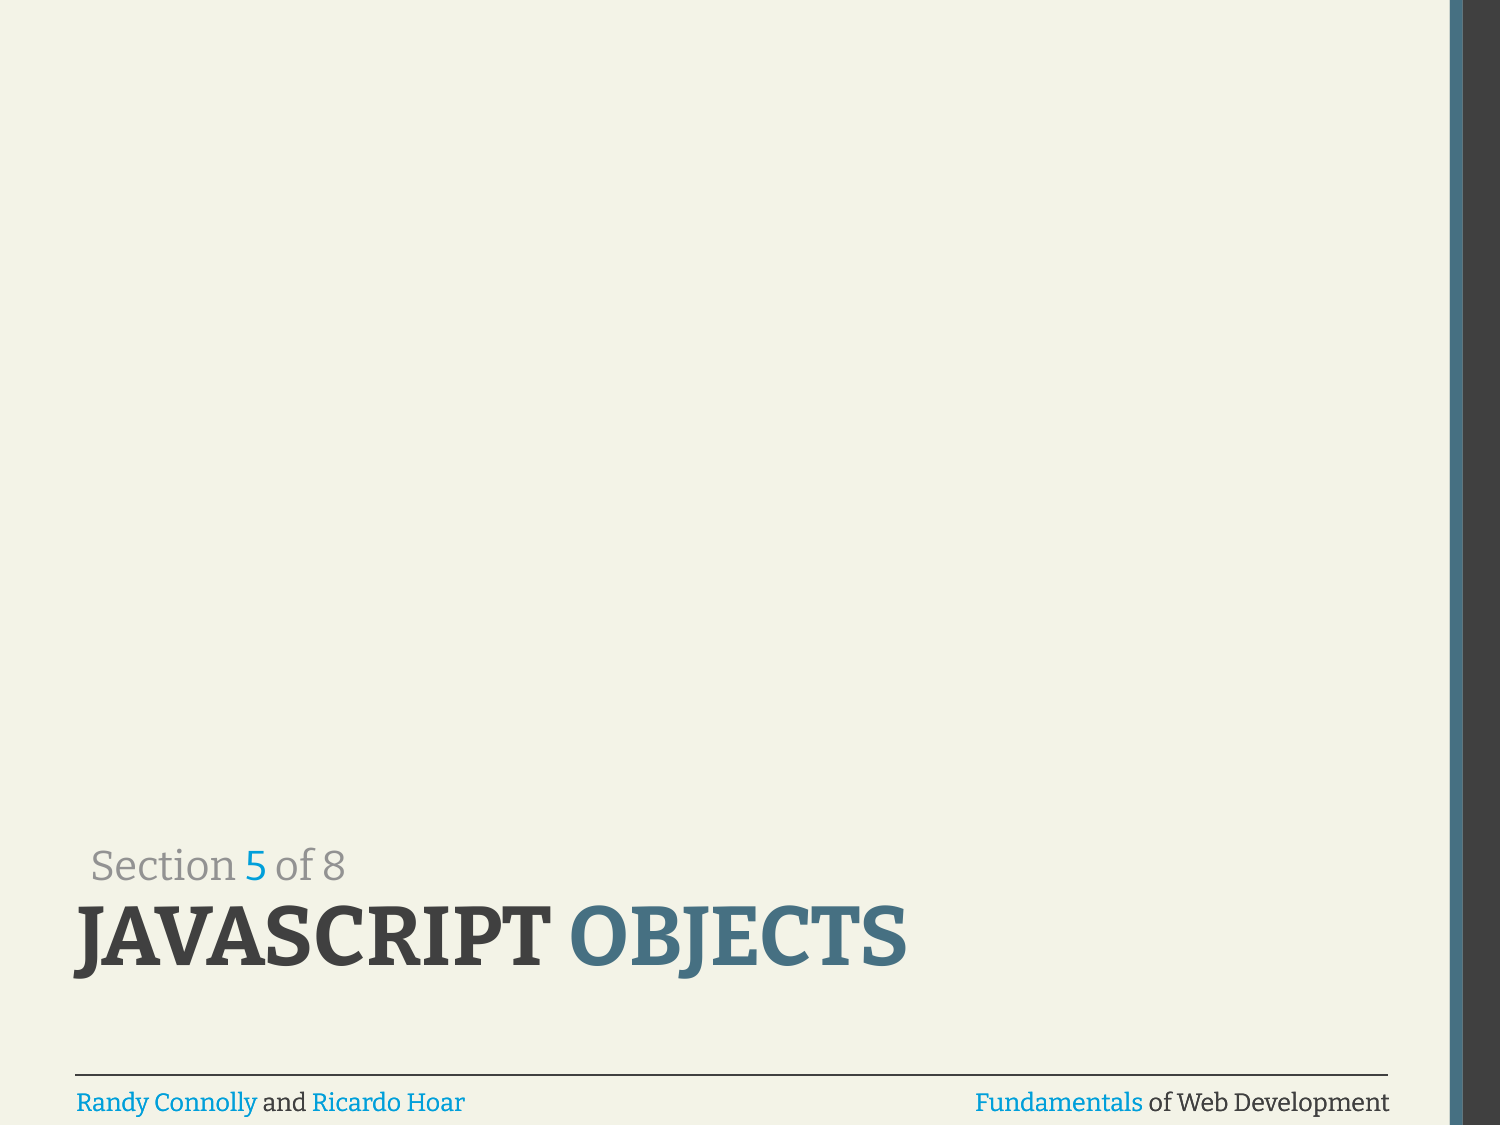

Section 5 of 8
# Javascript Objects